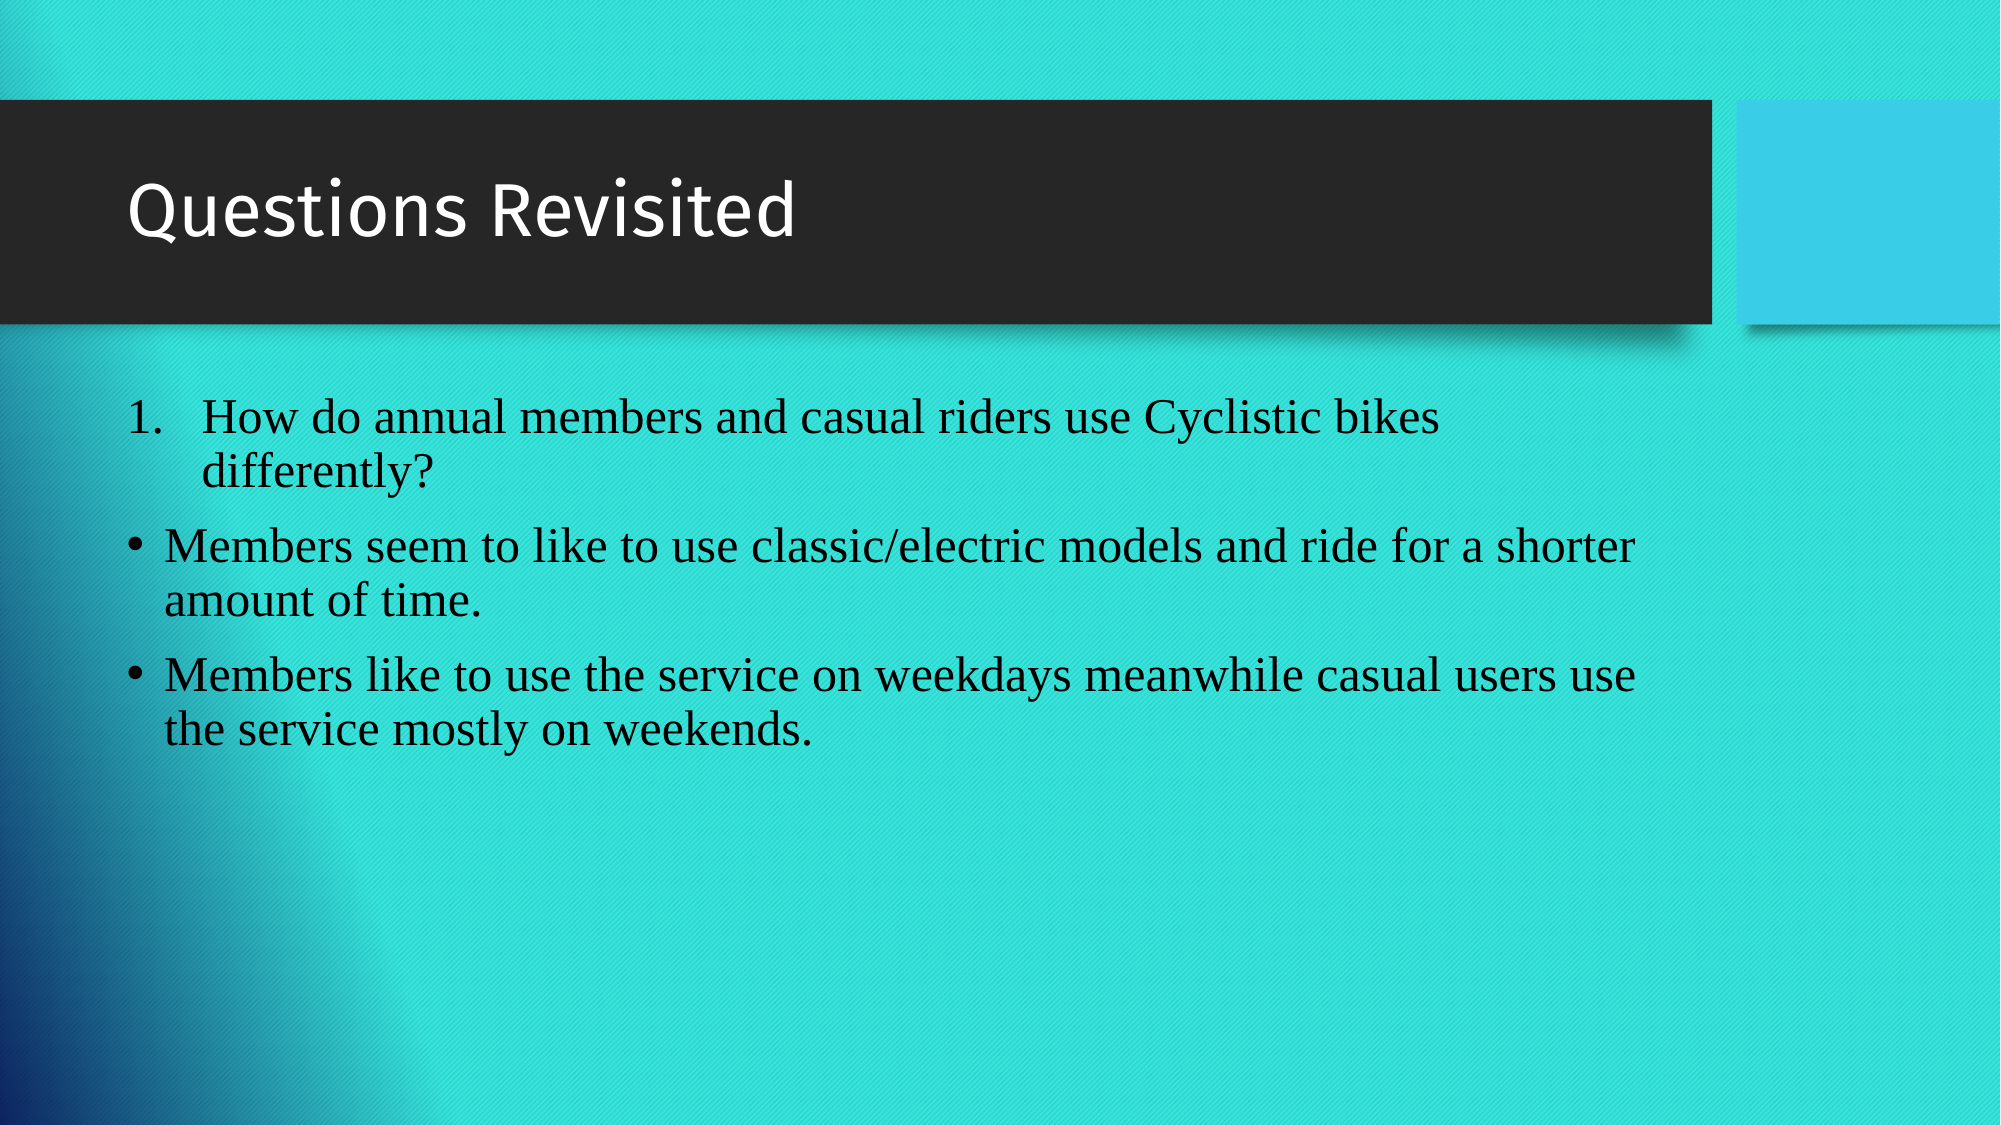

# Questions Revisited
How do annual members and casual riders use Cyclistic bikes differently?
Members seem to like to use classic/electric models and ride for a shorter amount of time.
Members like to use the service on weekdays meanwhile casual users use the service mostly on weekends.